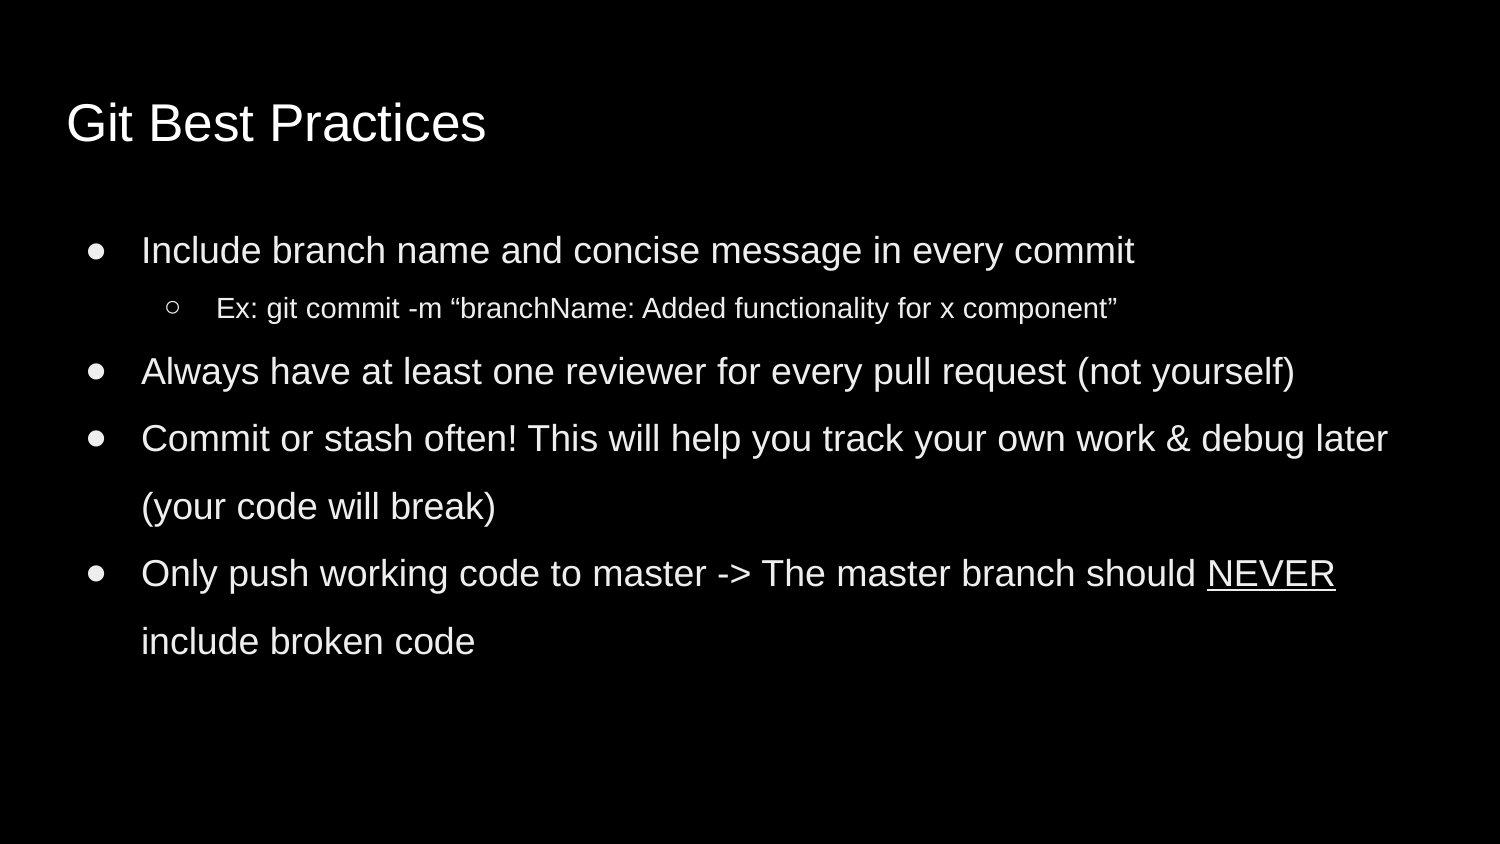

# Git Best Practices
Include branch name and concise message in every commit
Ex: git commit -m “branchName: Added functionality for x component”
Always have at least one reviewer for every pull request (not yourself)
Commit or stash often! This will help you track your own work & debug later (your code will break)
Only push working code to master -> The master branch should NEVER include broken code